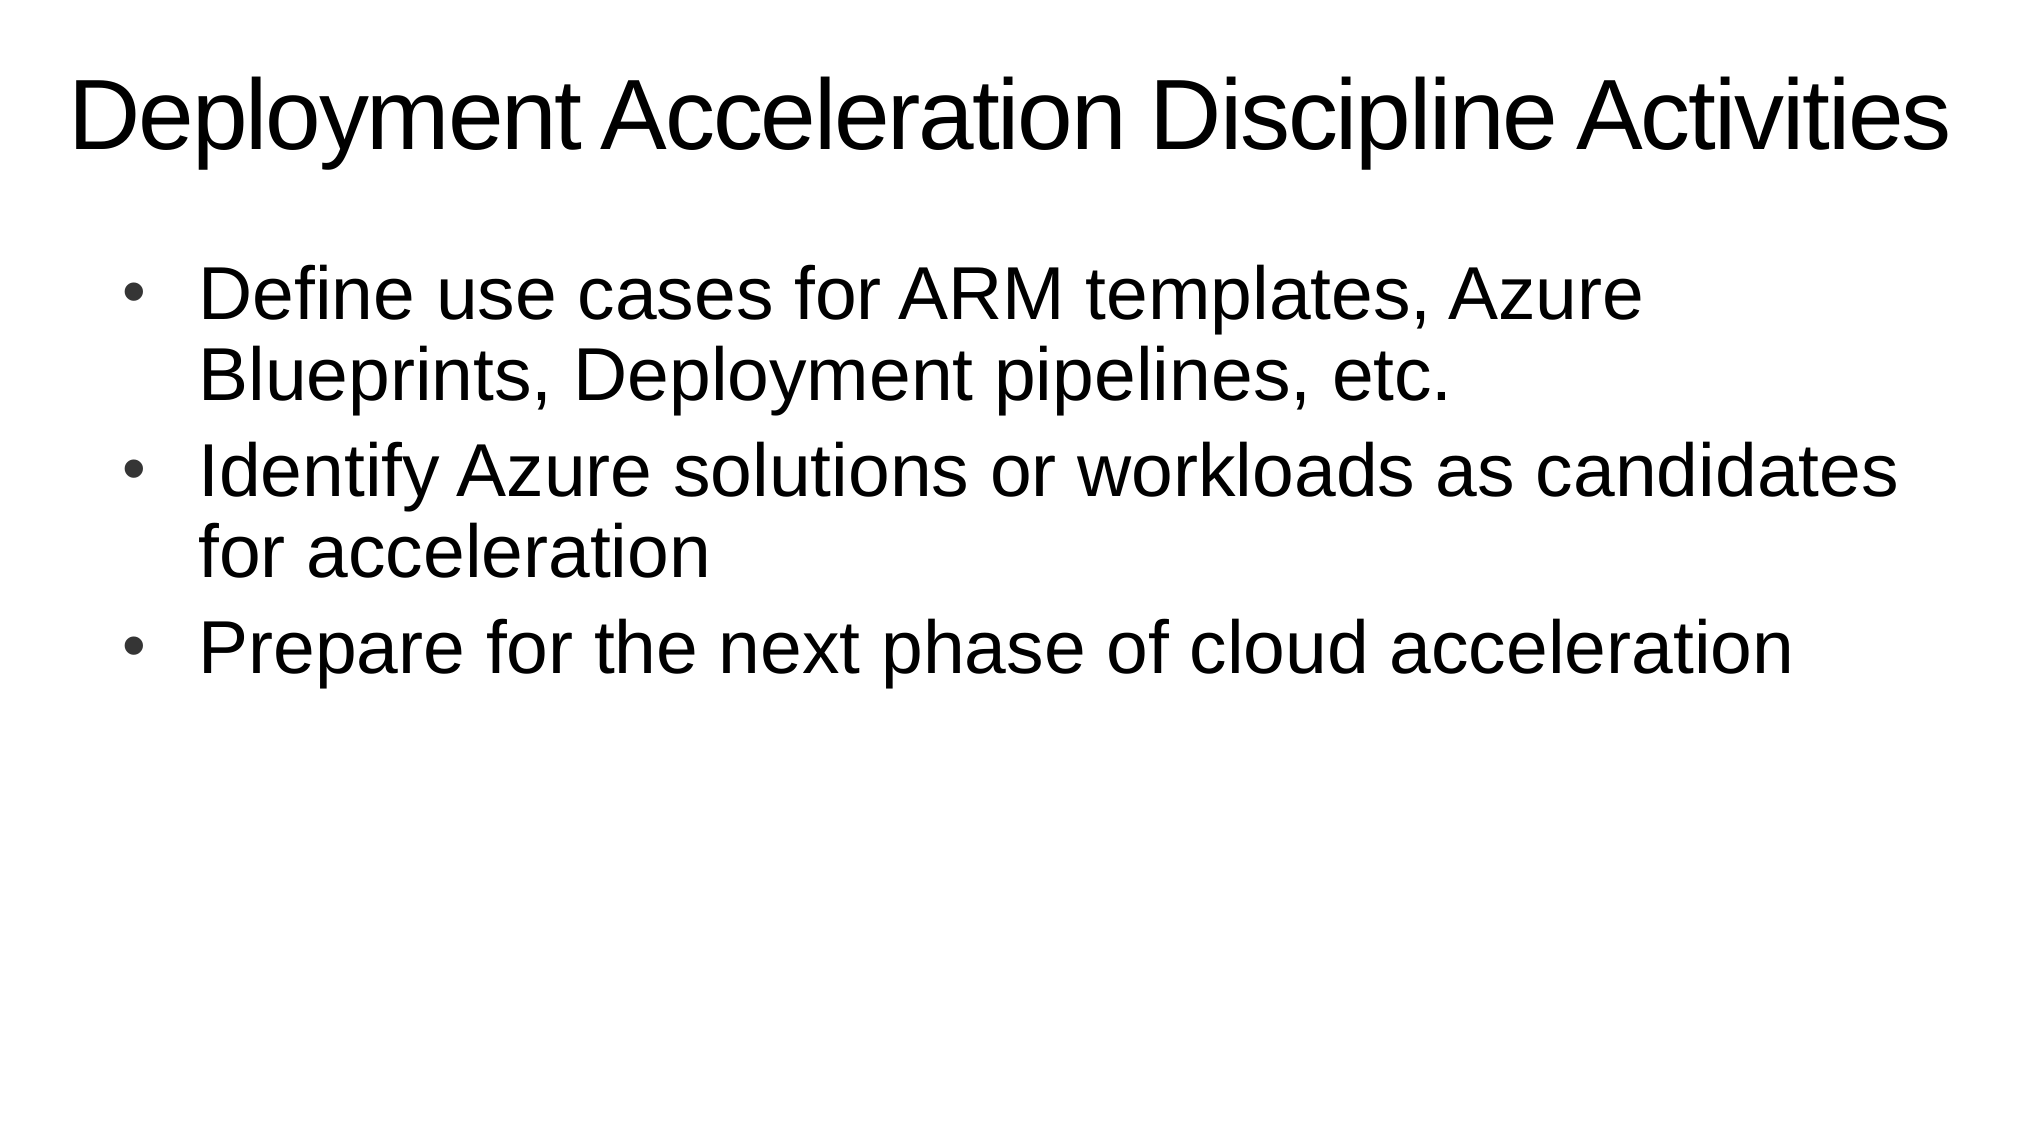

# Deployment Acceleration Discipline Activities
Define use cases for ARM templates, Azure Blueprints, Deployment pipelines, etc.
Identify Azure solutions or workloads as candidates for acceleration
Prepare for the next phase of cloud acceleration